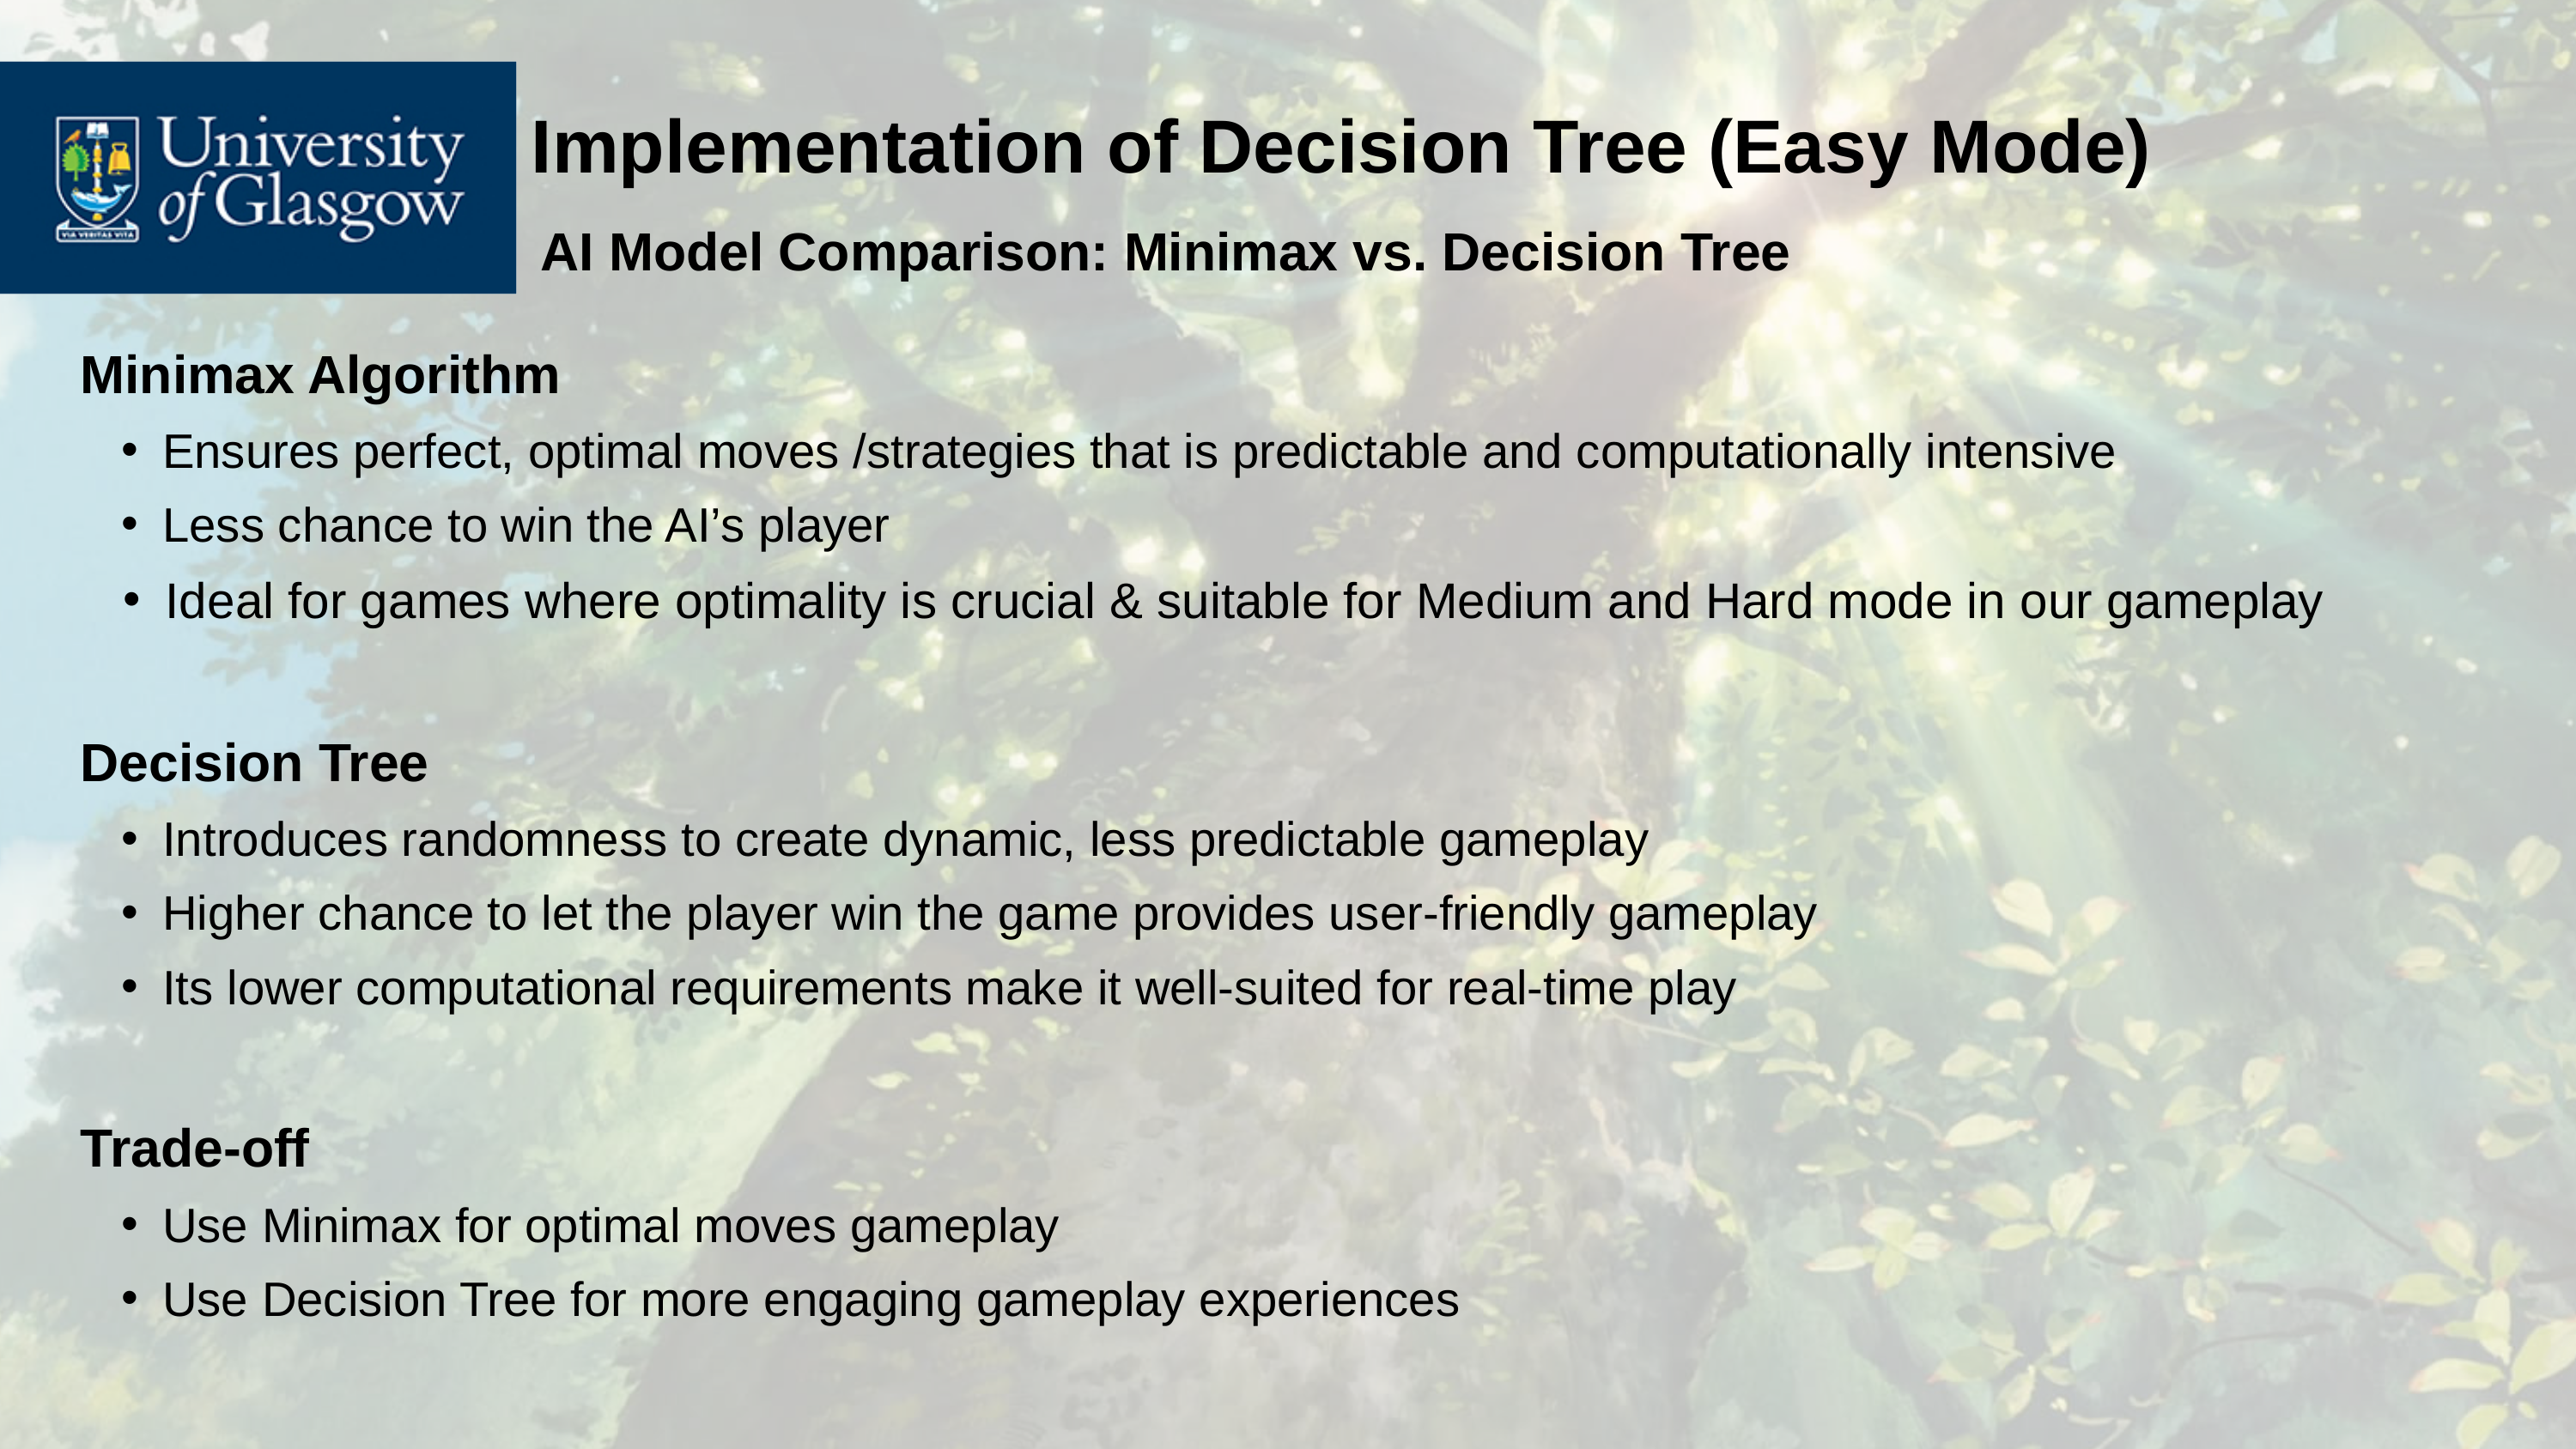

Implementation of Decision Tree (Easy Mode)
AI Model Comparison: Minimax vs. Decision Tree
Minimax Algorithm
Ensures perfect, optimal moves /strategies that is predictable and computationally intensive
Less chance to win the AI’s player
Ideal for games where optimality is crucial & suitable for Medium and Hard mode in our gameplay

Decision Tree
Introduces randomness to create dynamic, less predictable gameplay
Higher chance to let the player win the game provides user-friendly gameplay
Its lower computational requirements make it well-suited for real-time play

Trade-off
Use Minimax for optimal moves gameplay
Use Decision Tree for more engaging gameplay experiences